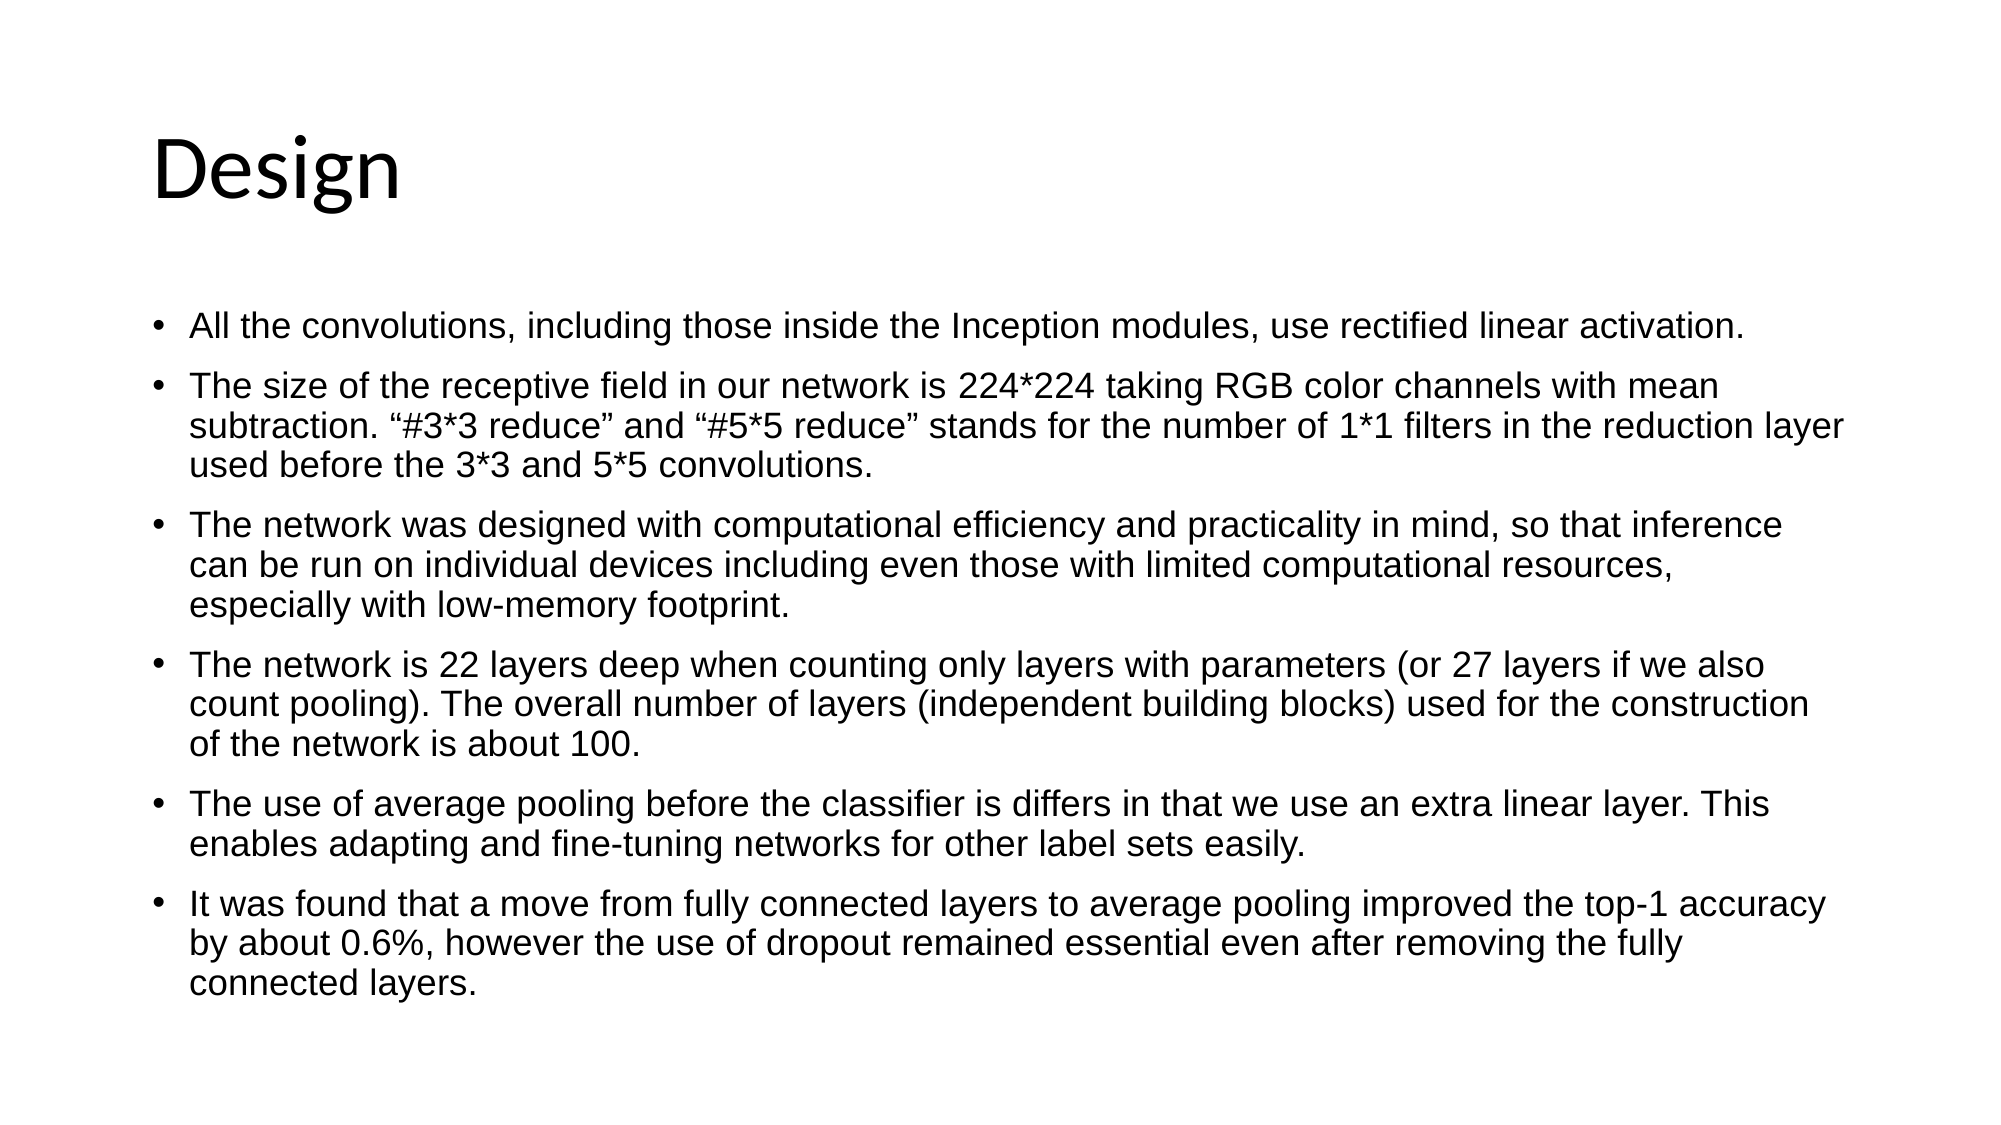

# Design
All the convolutions, including those inside the Inception modules, use rectified linear activation.
The size of the receptive field in our network is 224*224 taking RGB color channels with mean subtraction. “#3*3 reduce” and “#5*5 reduce” stands for the number of 1*1 filters in the reduction layer used before the 3*3 and 5*5 convolutions.
The network was designed with computational efficiency and practicality in mind, so that inference can be run on individual devices including even those with limited computational resources, especially with low-memory footprint.
The network is 22 layers deep when counting only layers with parameters (or 27 layers if we also count pooling). The overall number of layers (independent building blocks) used for the construction of the network is about 100.
The use of average pooling before the classifier is differs in that we use an extra linear layer. This enables adapting and fine-tuning networks for other label sets easily.
It was found that a move from fully connected layers to average pooling improved the top-1 accuracy by about 0.6%, however the use of dropout remained essential even after removing the fully connected layers.